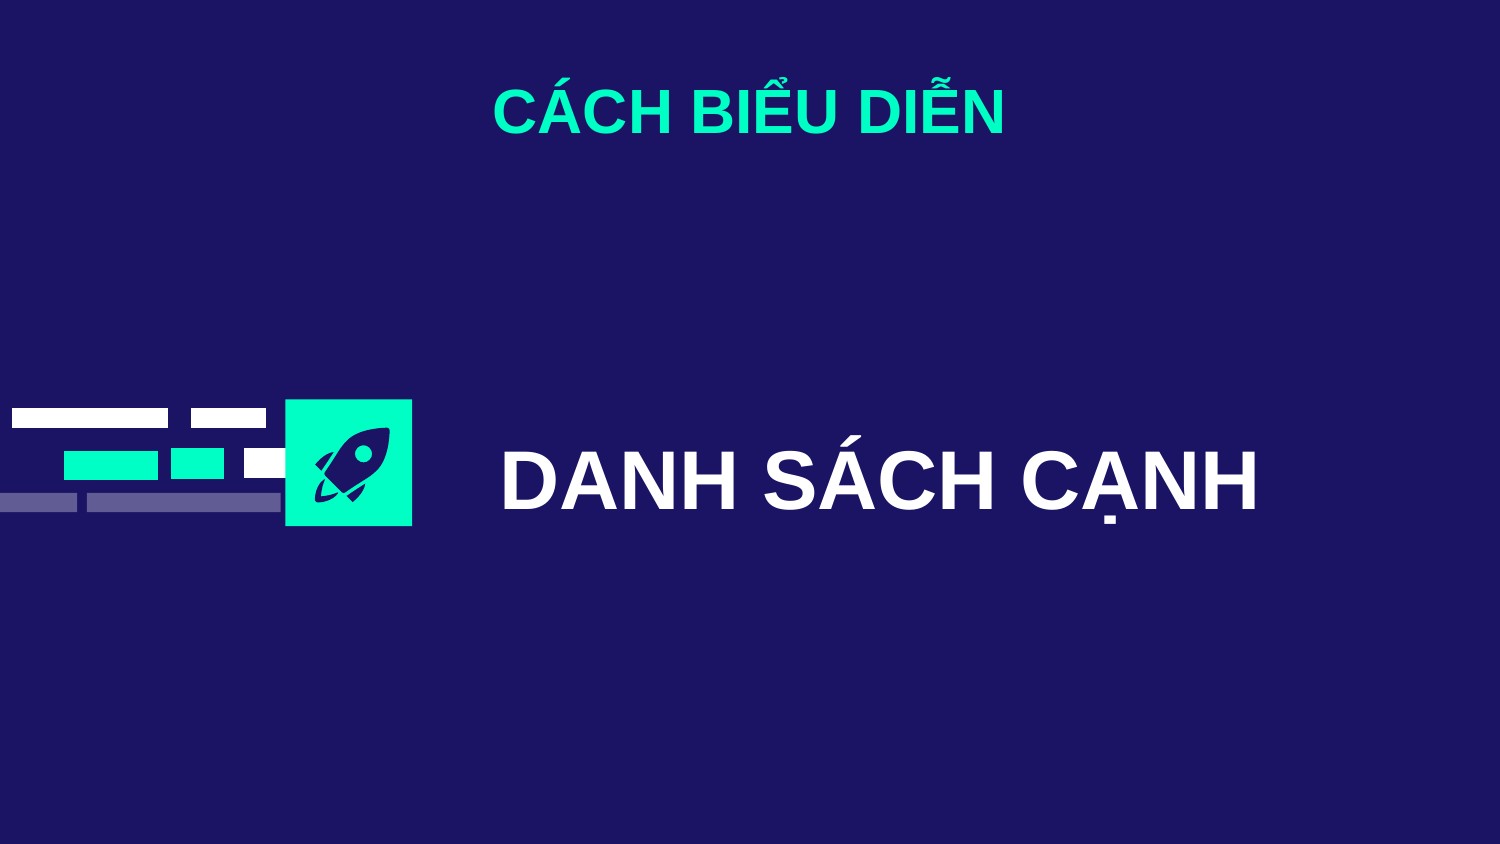

CÁCH BIỂU DIỄN

# DANH SÁCH CẠNH

MA TRẬN KỀ

DANH SÁCH KỀ